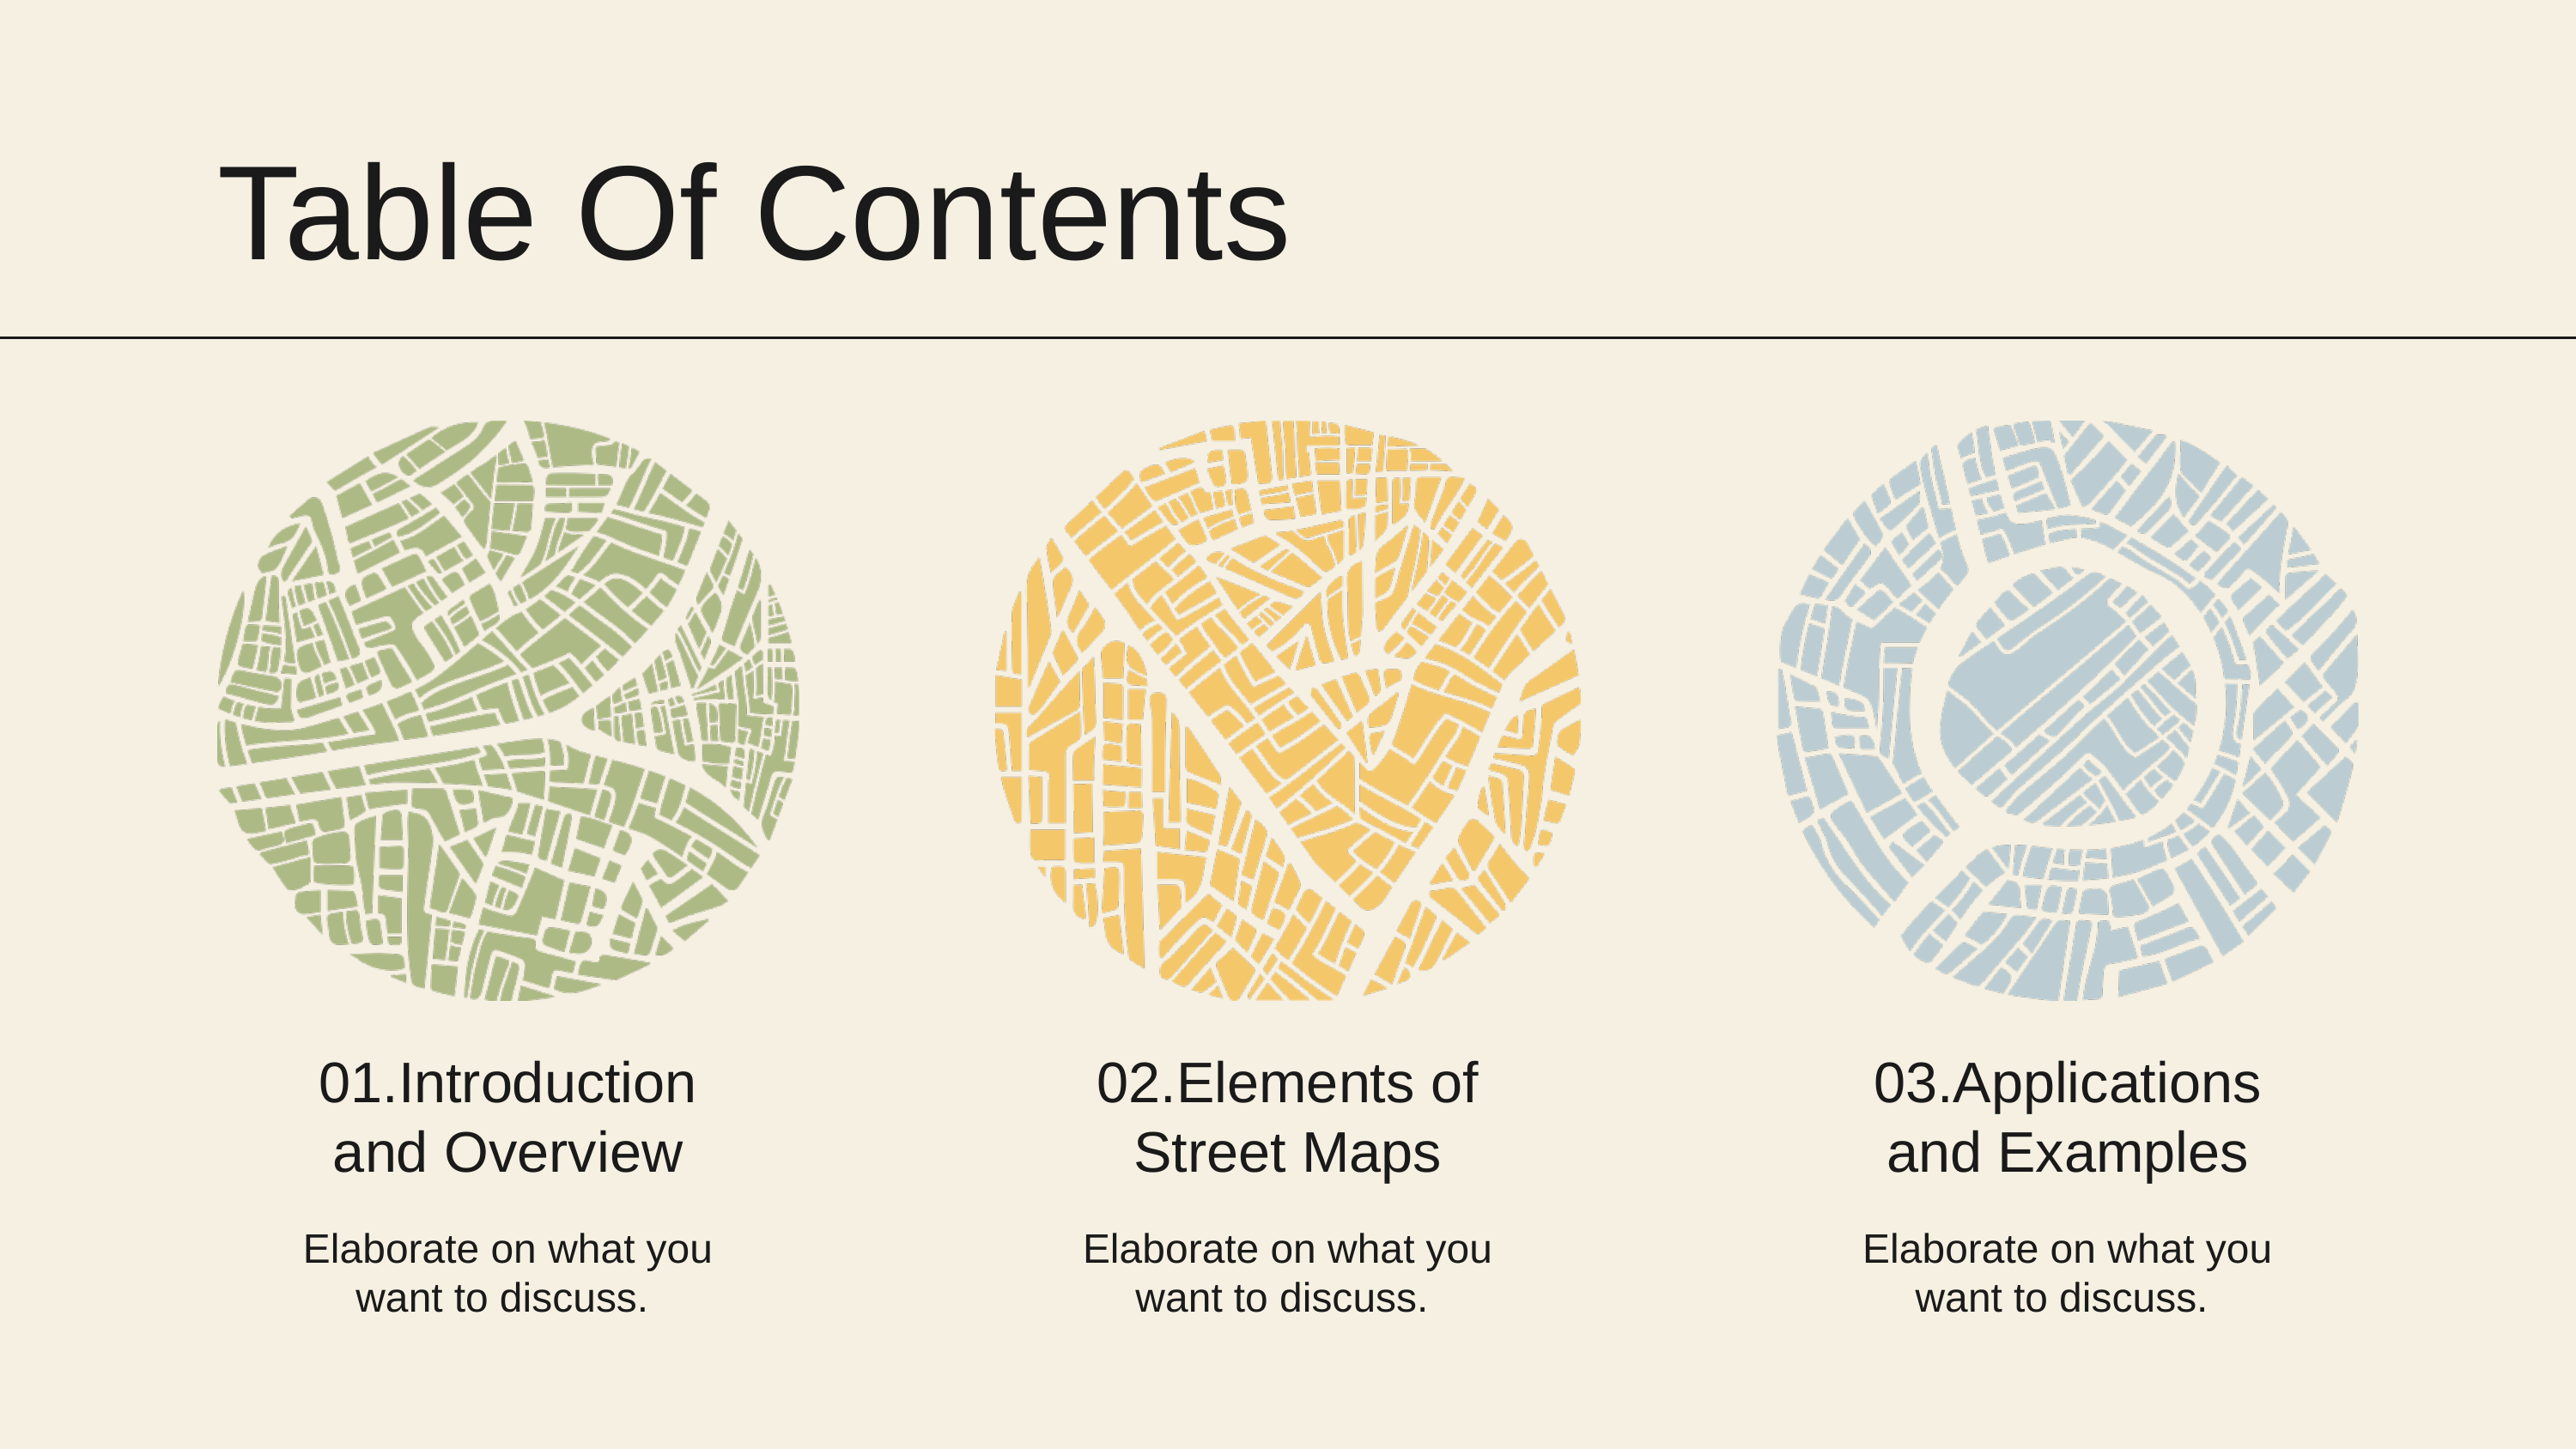

Table Of Contents

01.Introduction and Overview
02.Elements of Street Maps
03.Applications and Examples
Elaborate on what you want to discuss.
Elaborate on what you want to discuss.
Elaborate on what you want to discuss.